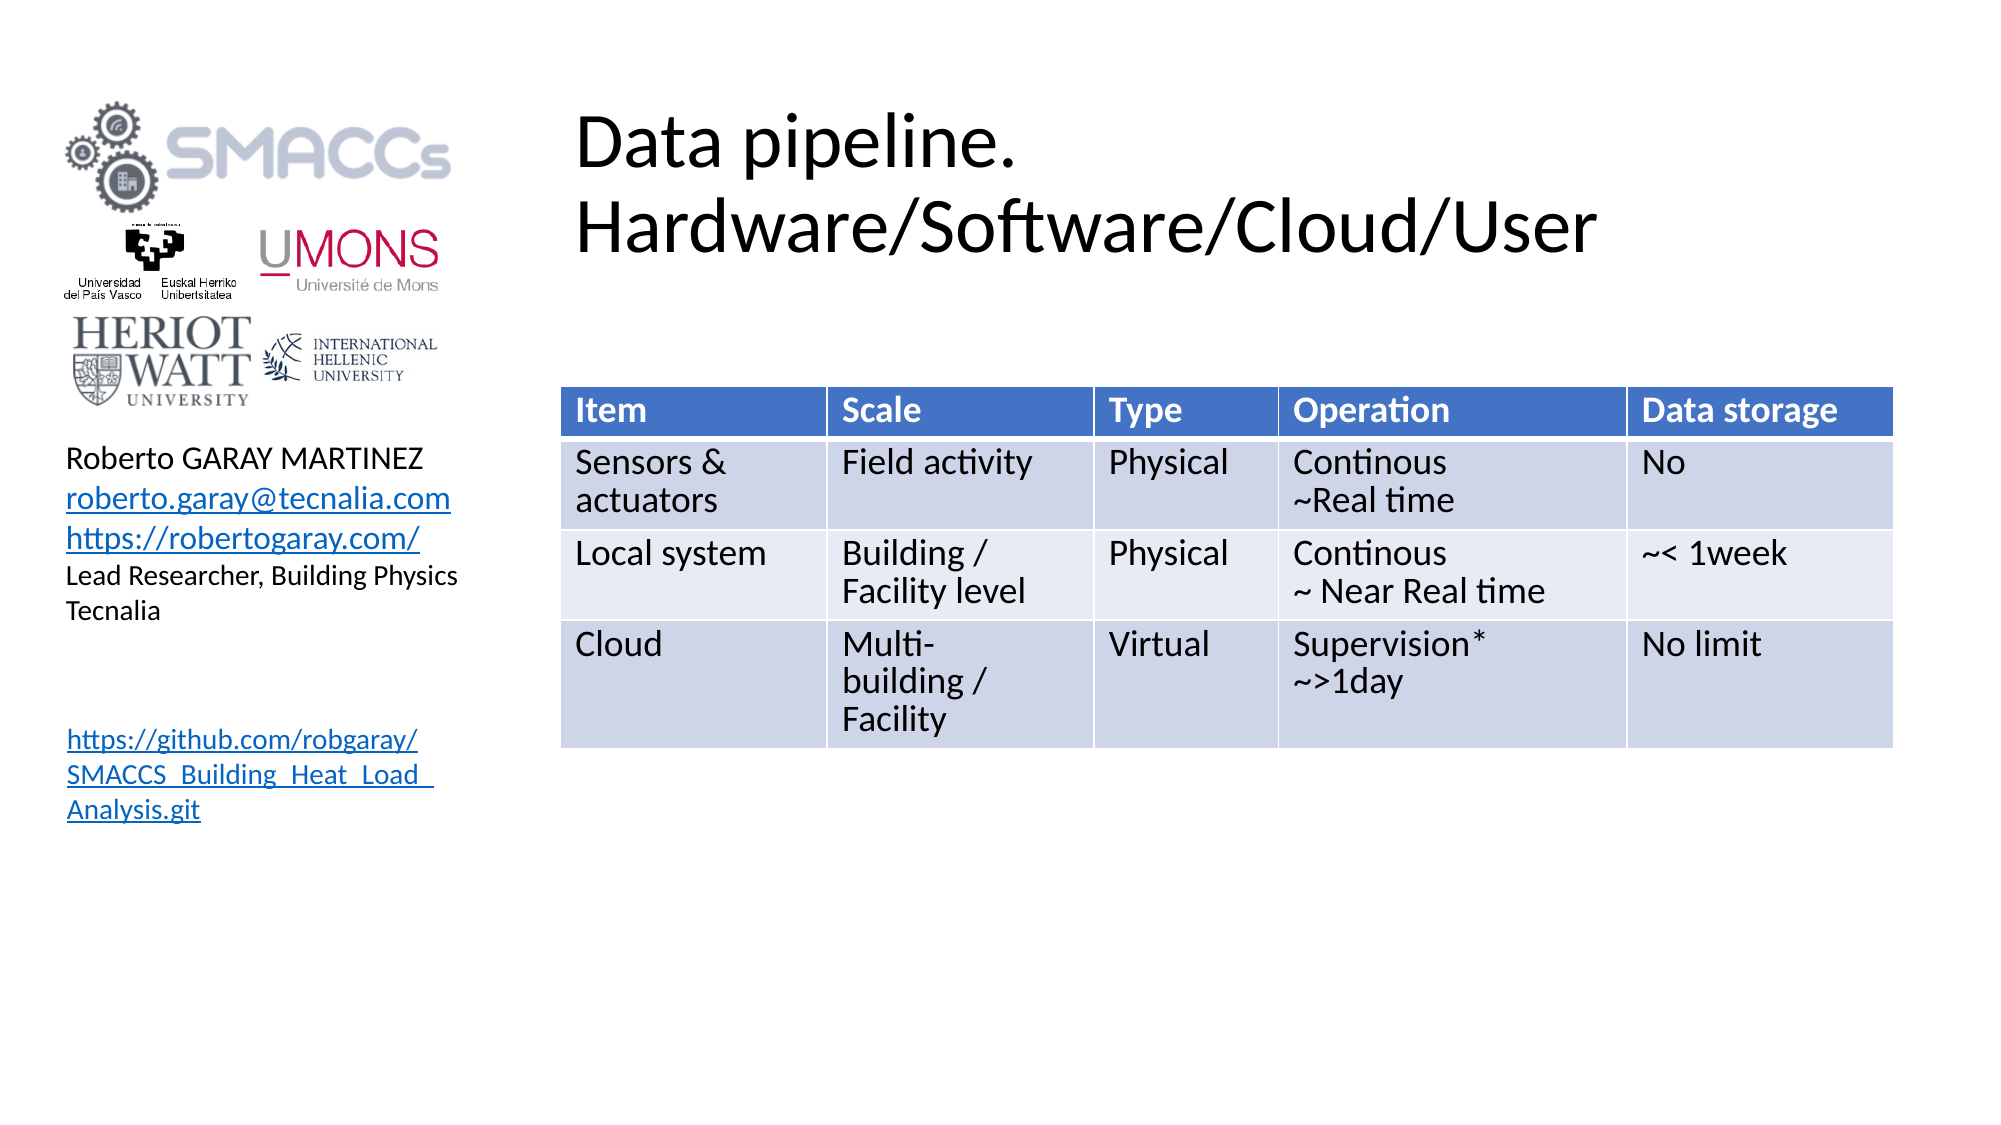

# Data pipeline. Hardware/Software/Cloud/User
| Item | Scale | Type | Operation | Data storage |
| --- | --- | --- | --- | --- |
| Sensors & actuators | Field activity | Physical | Continous ~Real time | No |
| Local system | Building / Facility level | Physical | Continous ~ Near Real time | ~< 1week |
| Cloud | Multi-building / Facility | Virtual | Supervision\* ~>1day | No limit |